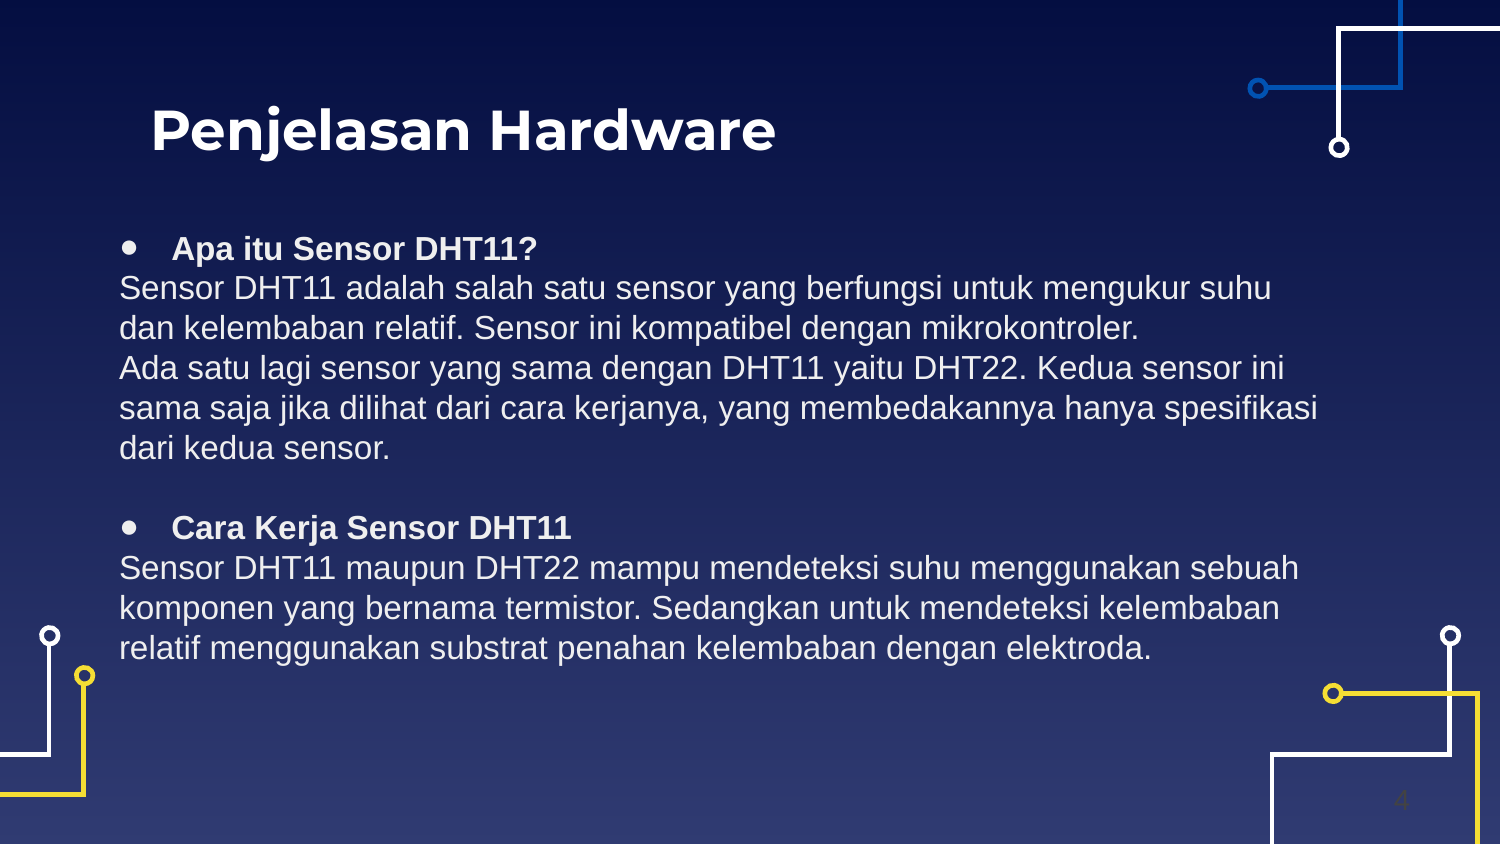

# Penjelasan Hardware
Apa itu Sensor DHT11?
Sensor DHT11 adalah salah satu sensor yang berfungsi untuk mengukur suhu dan kelembaban relatif. Sensor ini kompatibel dengan mikrokontroler.
Ada satu lagi sensor yang sama dengan DHT11 yaitu DHT22. Kedua sensor ini sama saja jika dilihat dari cara kerjanya, yang membedakannya hanya spesifikasi dari kedua sensor.

Cara Kerja Sensor DHT11
Sensor DHT11 maupun DHT22 mampu mendeteksi suhu menggunakan sebuah komponen yang bernama termistor. Sedangkan untuk mendeteksi kelembaban relatif menggunakan substrat penahan kelembaban dengan elektroda.
4